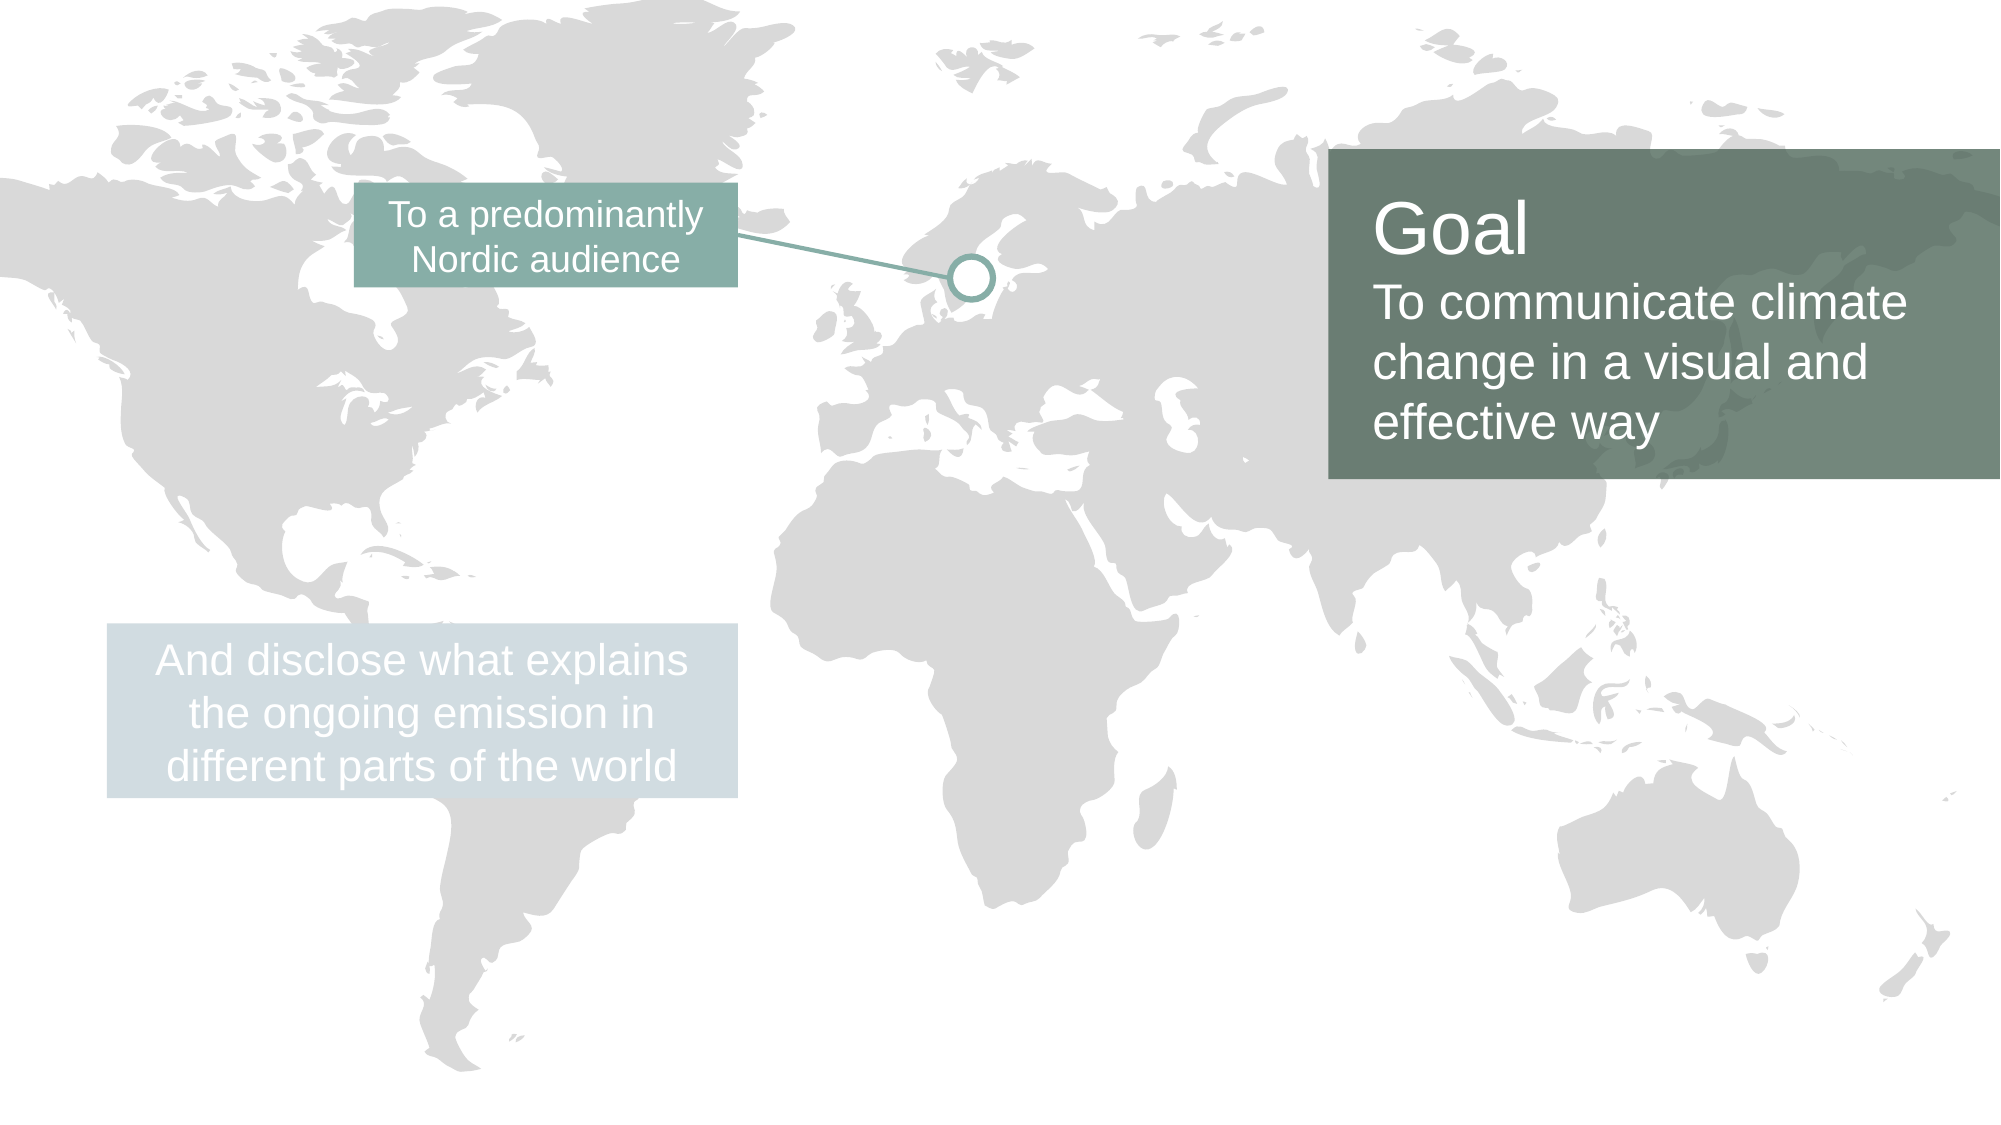

Goal
To communicate climate change in a visual and effective way
To a predominantly Nordic audience

And disclose what explains the ongoing emission in different parts of the world